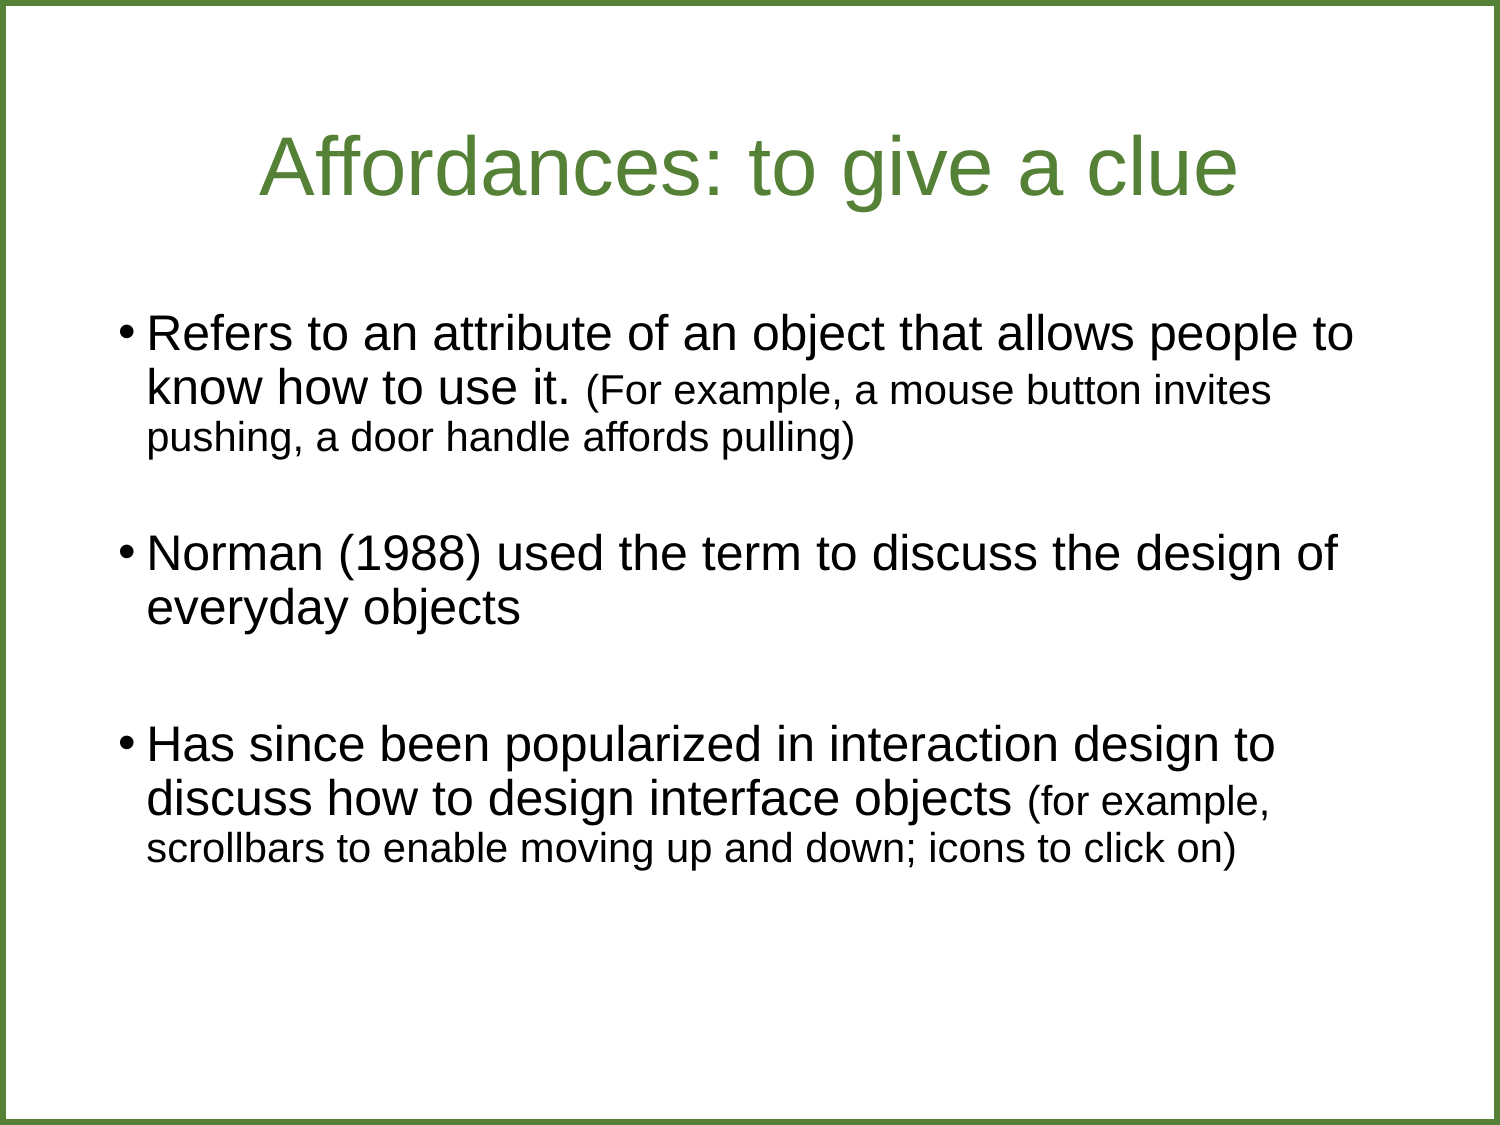

# Affordances: to give a clue
Refers to an attribute of an object that allows people to know how to use it. (For example, a mouse button invites pushing, a door handle affords pulling)

Norman (1988) used the term to discuss the design of everyday objects

Has since been popularized in interaction design to discuss how to design interface objects (for example, scrollbars to enable moving up and down; icons to click on)